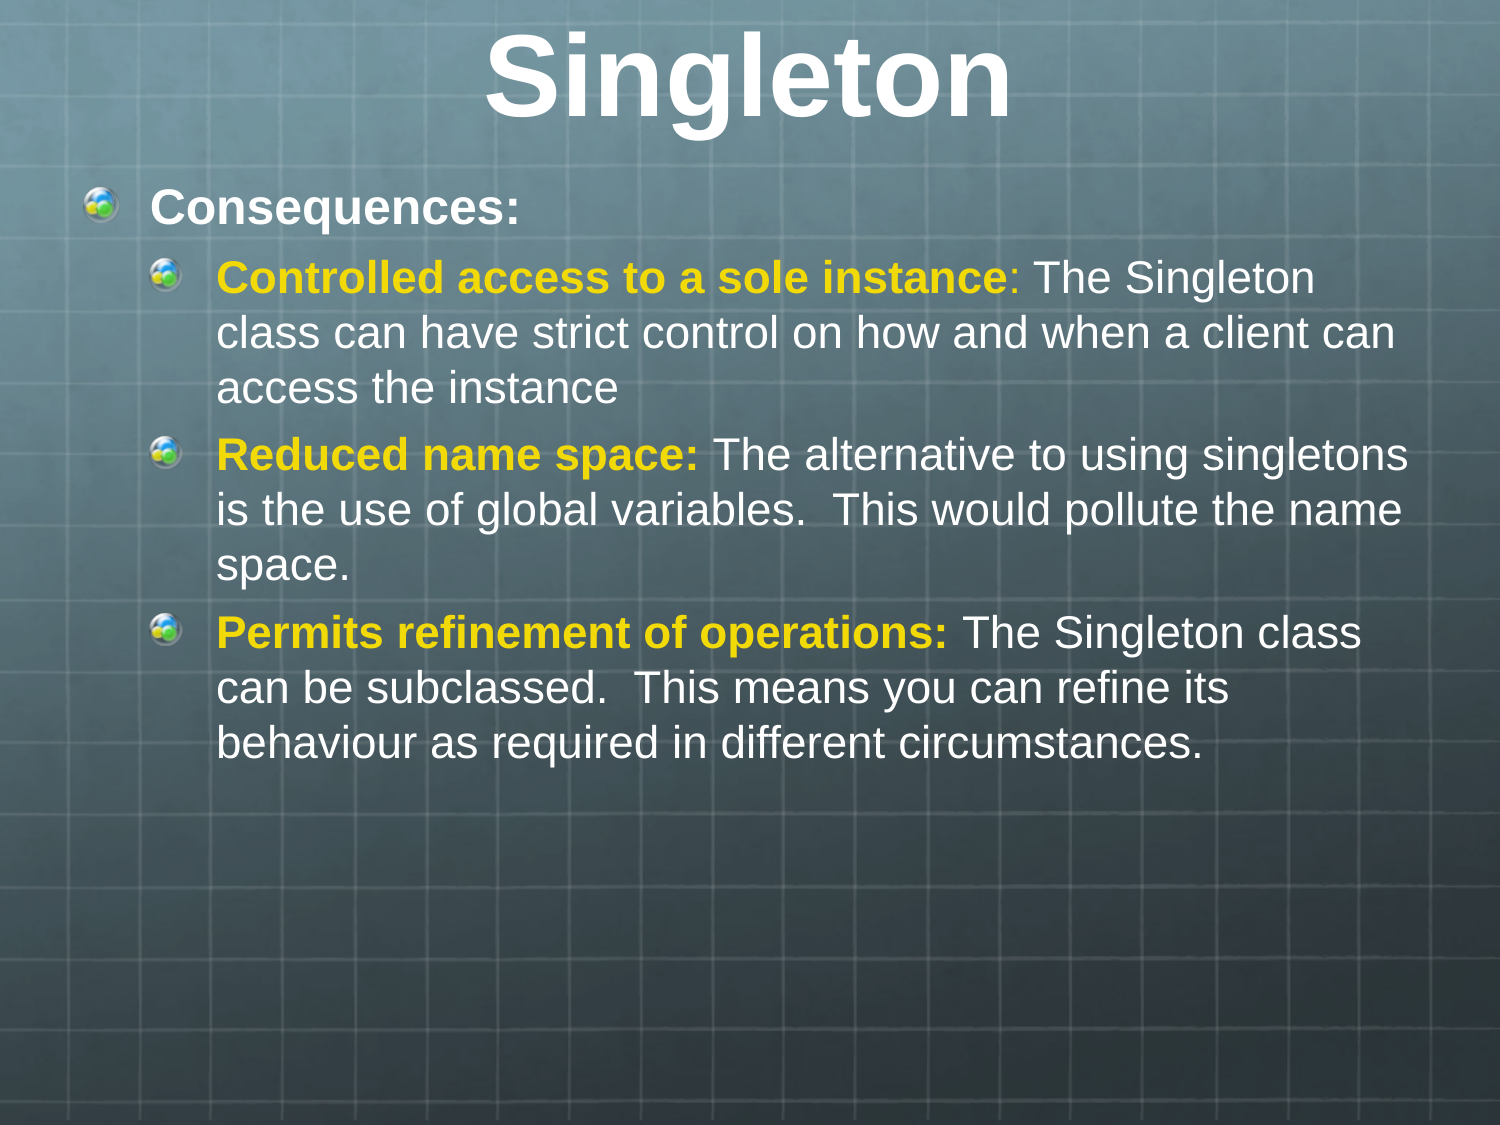

# Singleton
Consequences:
Controlled access to a sole instance: The Singleton class can have strict control on how and when a client can access the instance
Reduced name space: The alternative to using singletons is the use of global variables.  This would pollute the name space.
Permits refinement of operations: The Singleton class can be subclassed.  This means you can refine its behaviour as required in different circumstances.